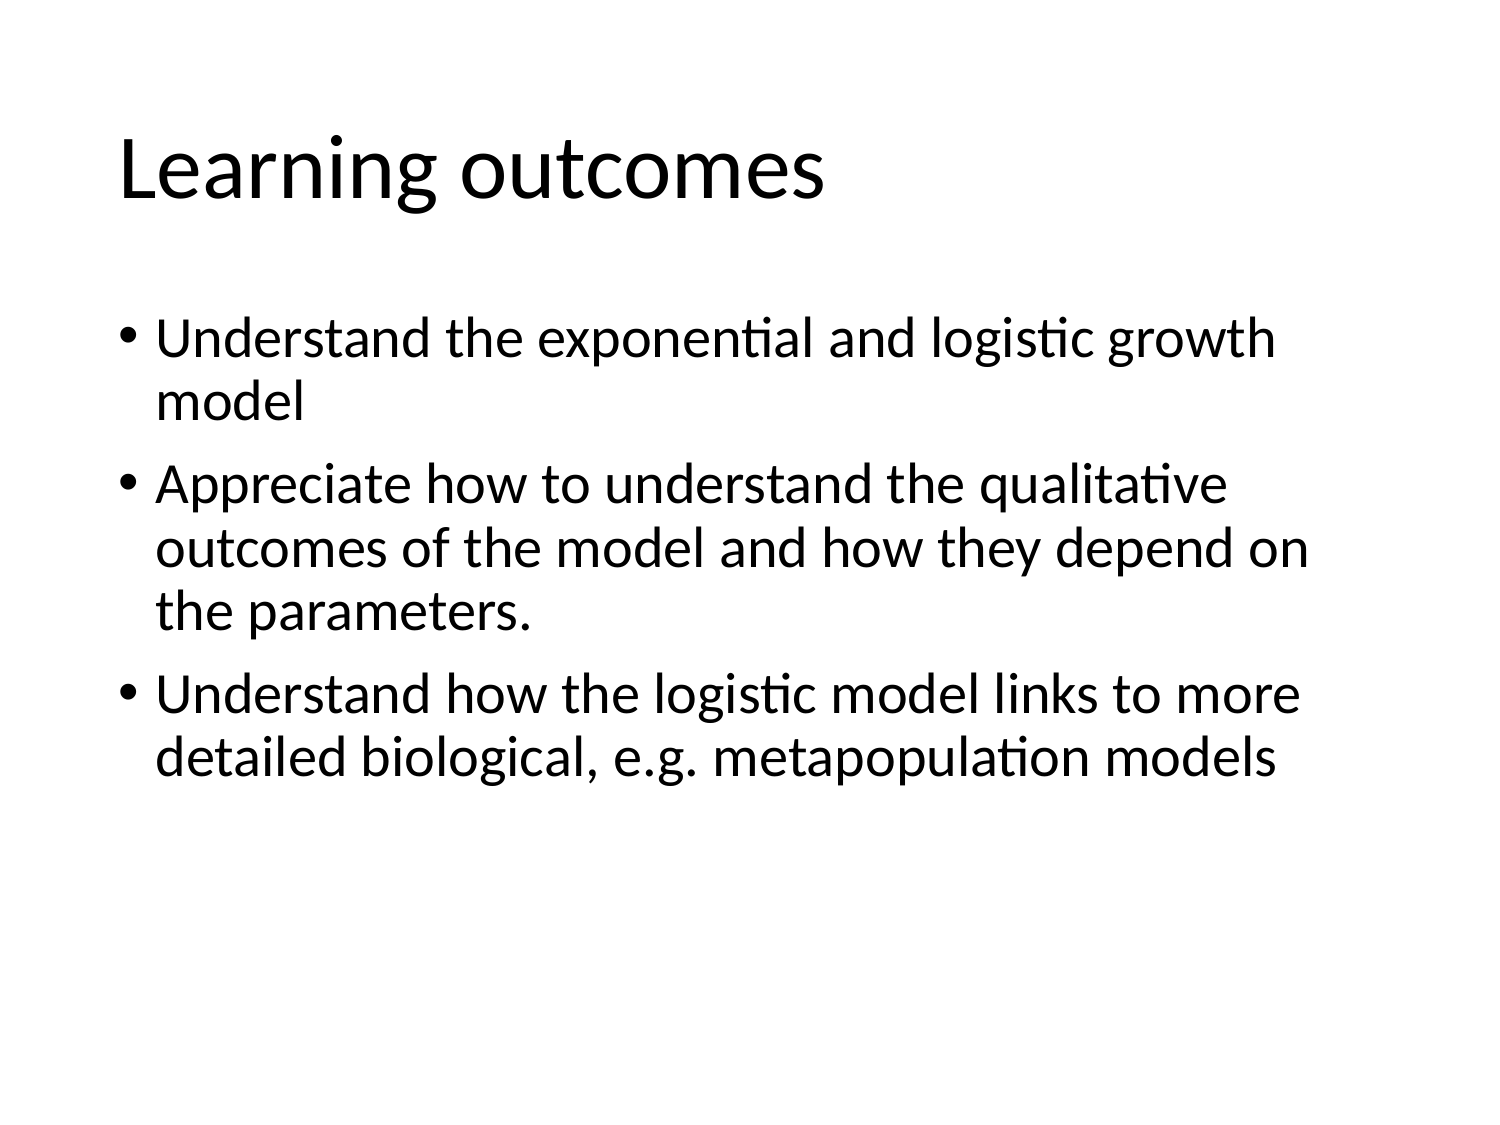

# Learning outcomes
Understand the exponential and logistic growth model
Appreciate how to understand the qualitative outcomes of the model and how they depend on the parameters.
Understand how the logistic model links to more detailed biological, e.g. metapopulation models